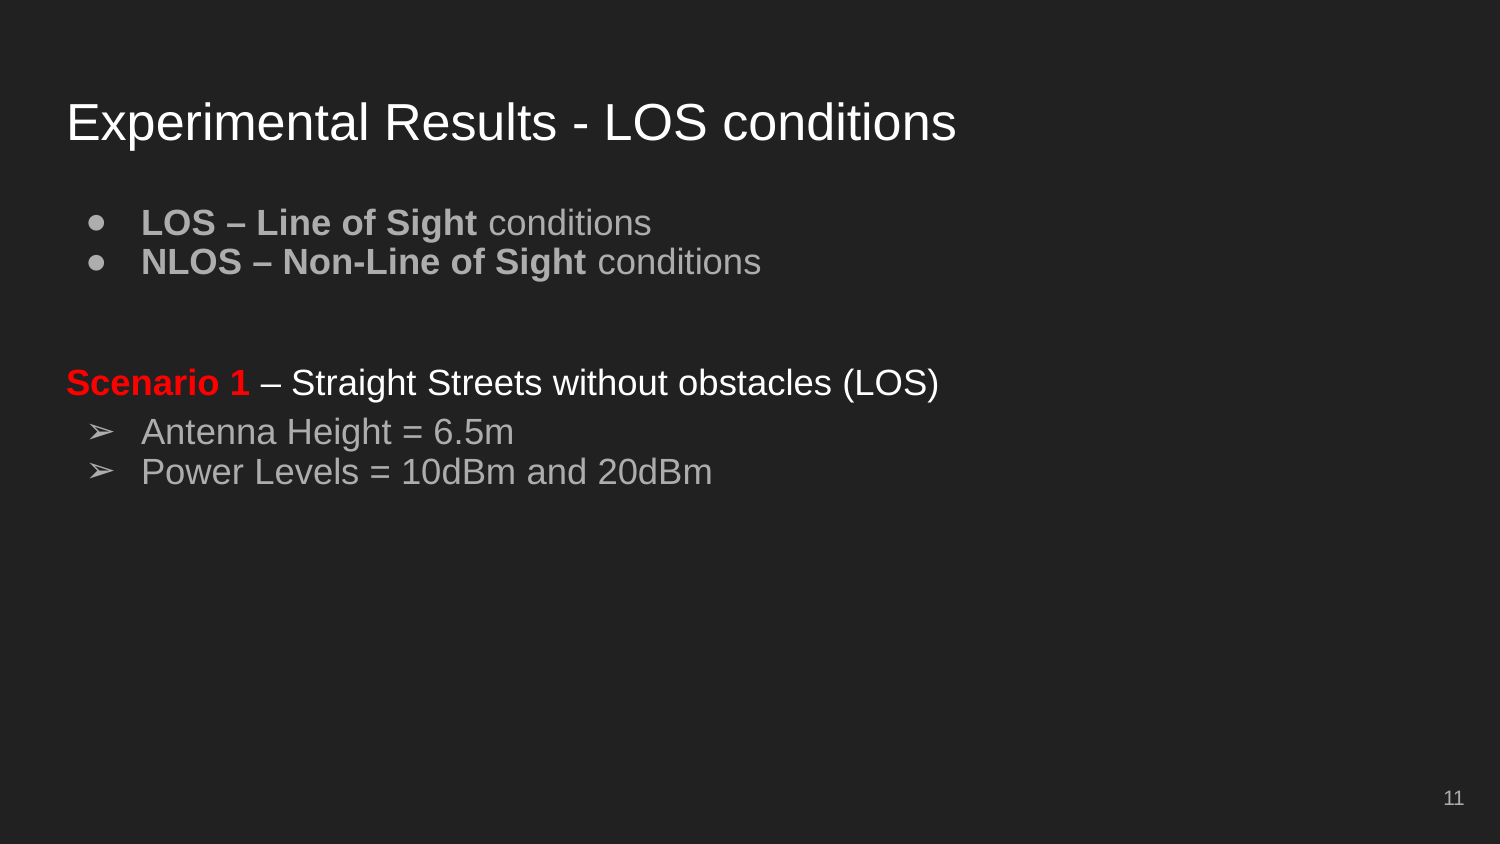

# Experimental Results - LOS conditions
LOS – Line of Sight conditions
NLOS – Non-Line of Sight conditions

Scenario 1 – Straight Streets without obstacles (LOS)
Antenna Height = 6.5m
Power Levels = 10dBm and 20dBm

11